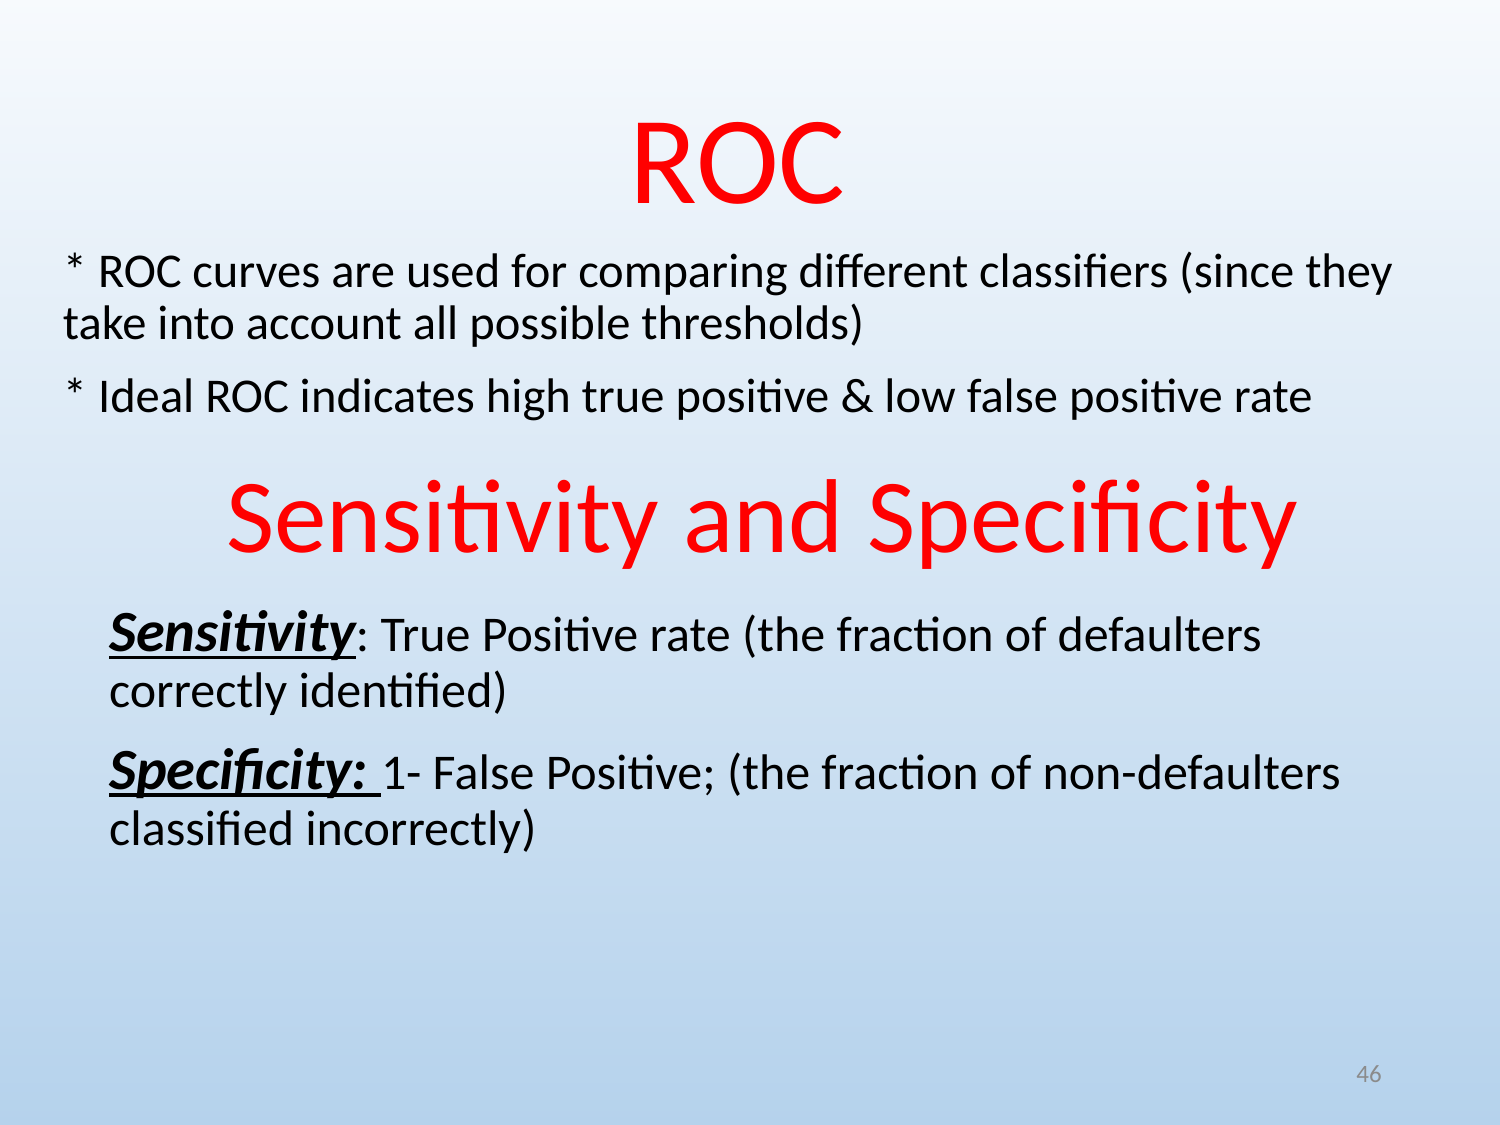

# ROC
* ROC curves are used for comparing different classifiers (since they take into account all possible thresholds)
* Ideal ROC indicates high true positive & low false positive rate

Sensitivity and Specificity
Sensitivity: True Positive rate (the fraction of defaulters correctly identified)
Specificity: 1- False Positive; (the fraction of non-defaulters classified incorrectly)

46